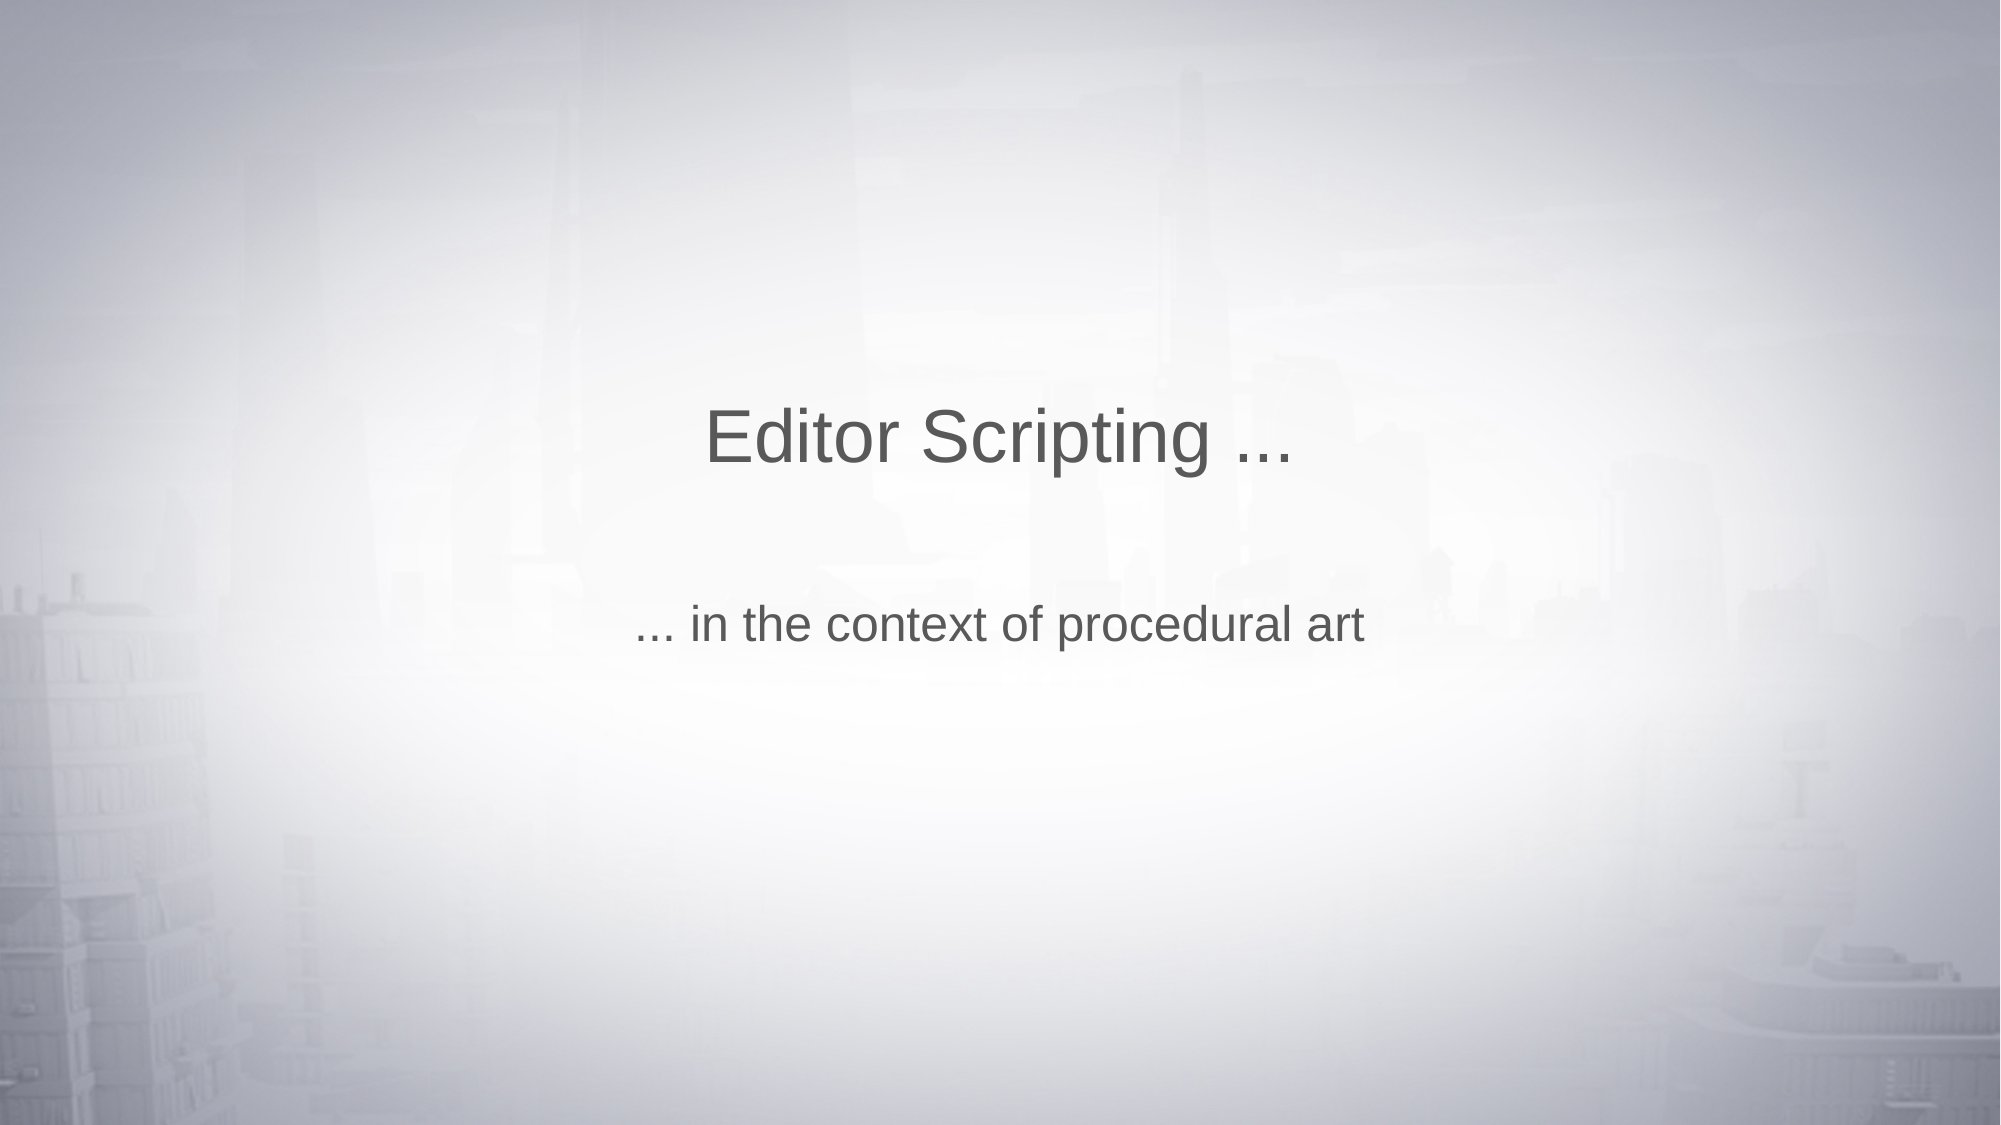

# Editor Scripting ...
... in the context of procedural art